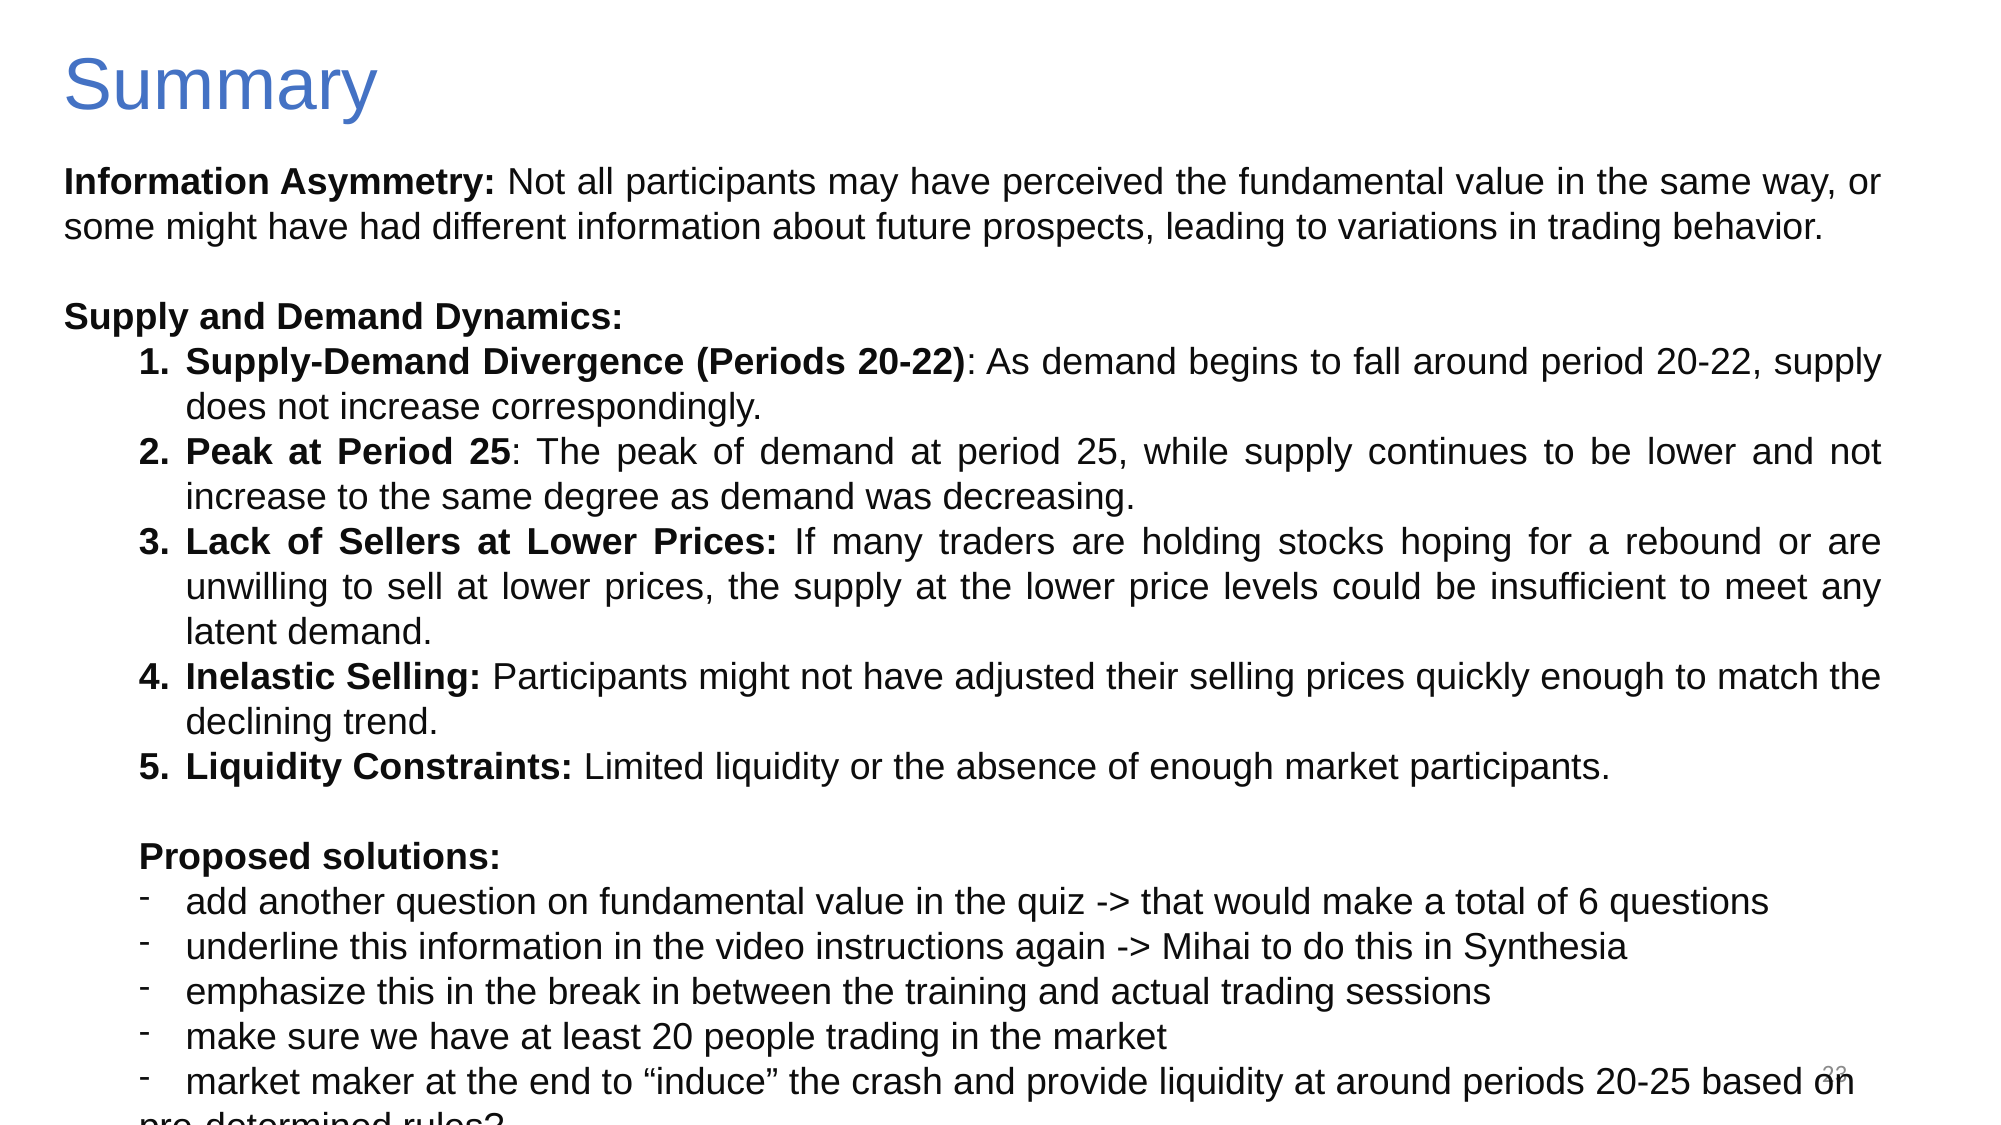

# Summary
Information Asymmetry: Not all participants may have perceived the fundamental value in the same way, or some might have had different information about future prospects, leading to variations in trading behavior.

Supply and Demand Dynamics:
Supply-Demand Divergence (Periods 20-22): As demand begins to fall around period 20-22, supply does not increase correspondingly.
Peak at Period 25: The peak of demand at period 25, while supply continues to be lower and not increase to the same degree as demand was decreasing.
Lack of Sellers at Lower Prices: If many traders are holding stocks hoping for a rebound or are unwilling to sell at lower prices, the supply at the lower price levels could be insufficient to meet any latent demand.
Inelastic Selling: Participants might not have adjusted their selling prices quickly enough to match the declining trend.
Liquidity Constraints: Limited liquidity or the absence of enough market participants.

Proposed solutions:
add another question on fundamental value in the quiz -> that would make a total of 6 questions
underline this information in the video instructions again -> Mihai to do this in Synthesia
emphasize this in the break in between the training and actual trading sessions
make sure we have at least 20 people trading in the market
market maker at the end to “induce” the crash and provide liquidity at around periods 20-25 based on
pre-determined rules?
23